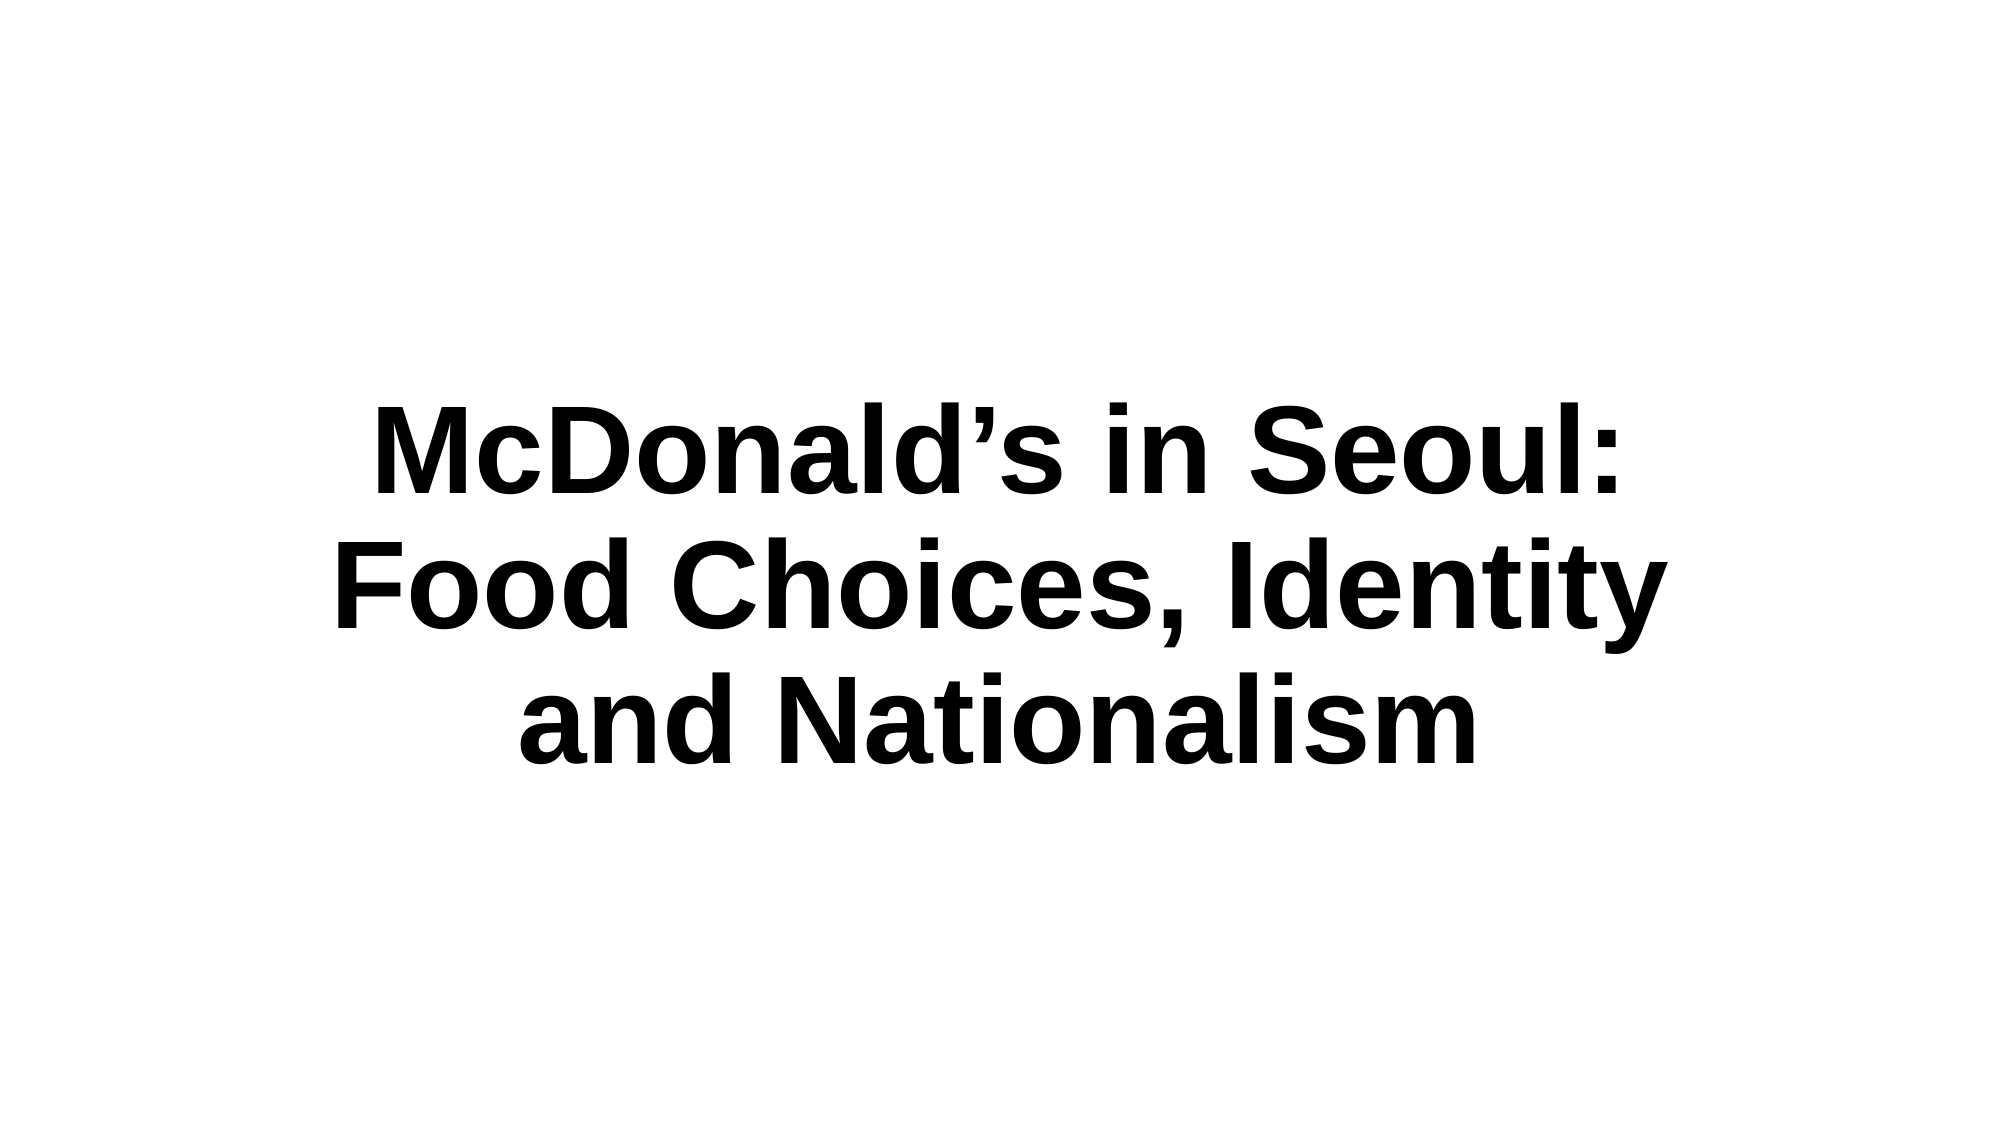

# McDonald’s in Seoul: Food Choices, Identity and Nationalism